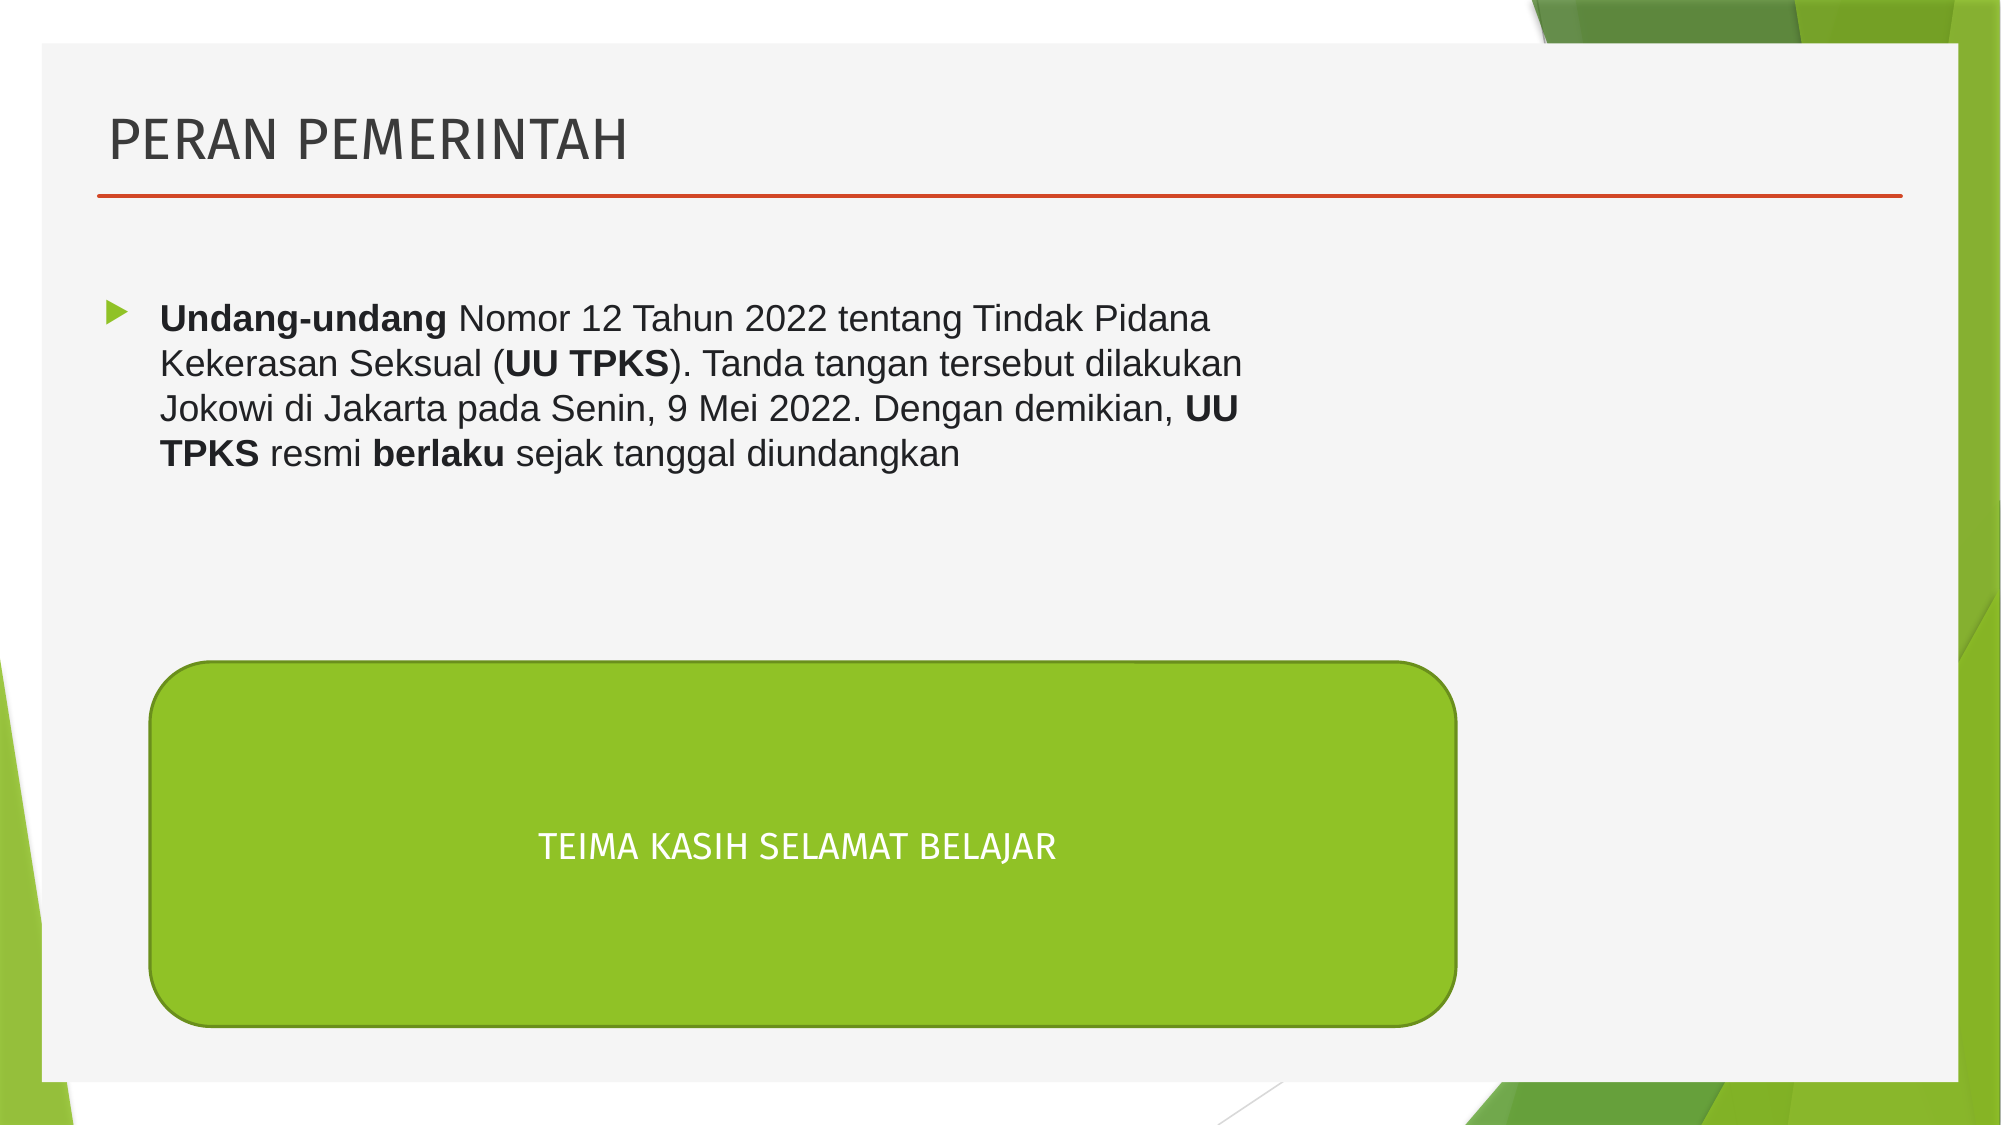

# PERAN PEMERINTAH

Undang-undang Nomor 12 Tahun 2022 tentang Tindak Pidana Kekerasan Seksual (UU TPKS). Tanda tangan tersebut dilakukan Jokowi di Jakarta pada Senin, 9 Mei 2022. Dengan demikian, UU TPKS resmi berlaku sejak tanggal diundangkan
TEIMA KASIH SELAMAT BELAJAR